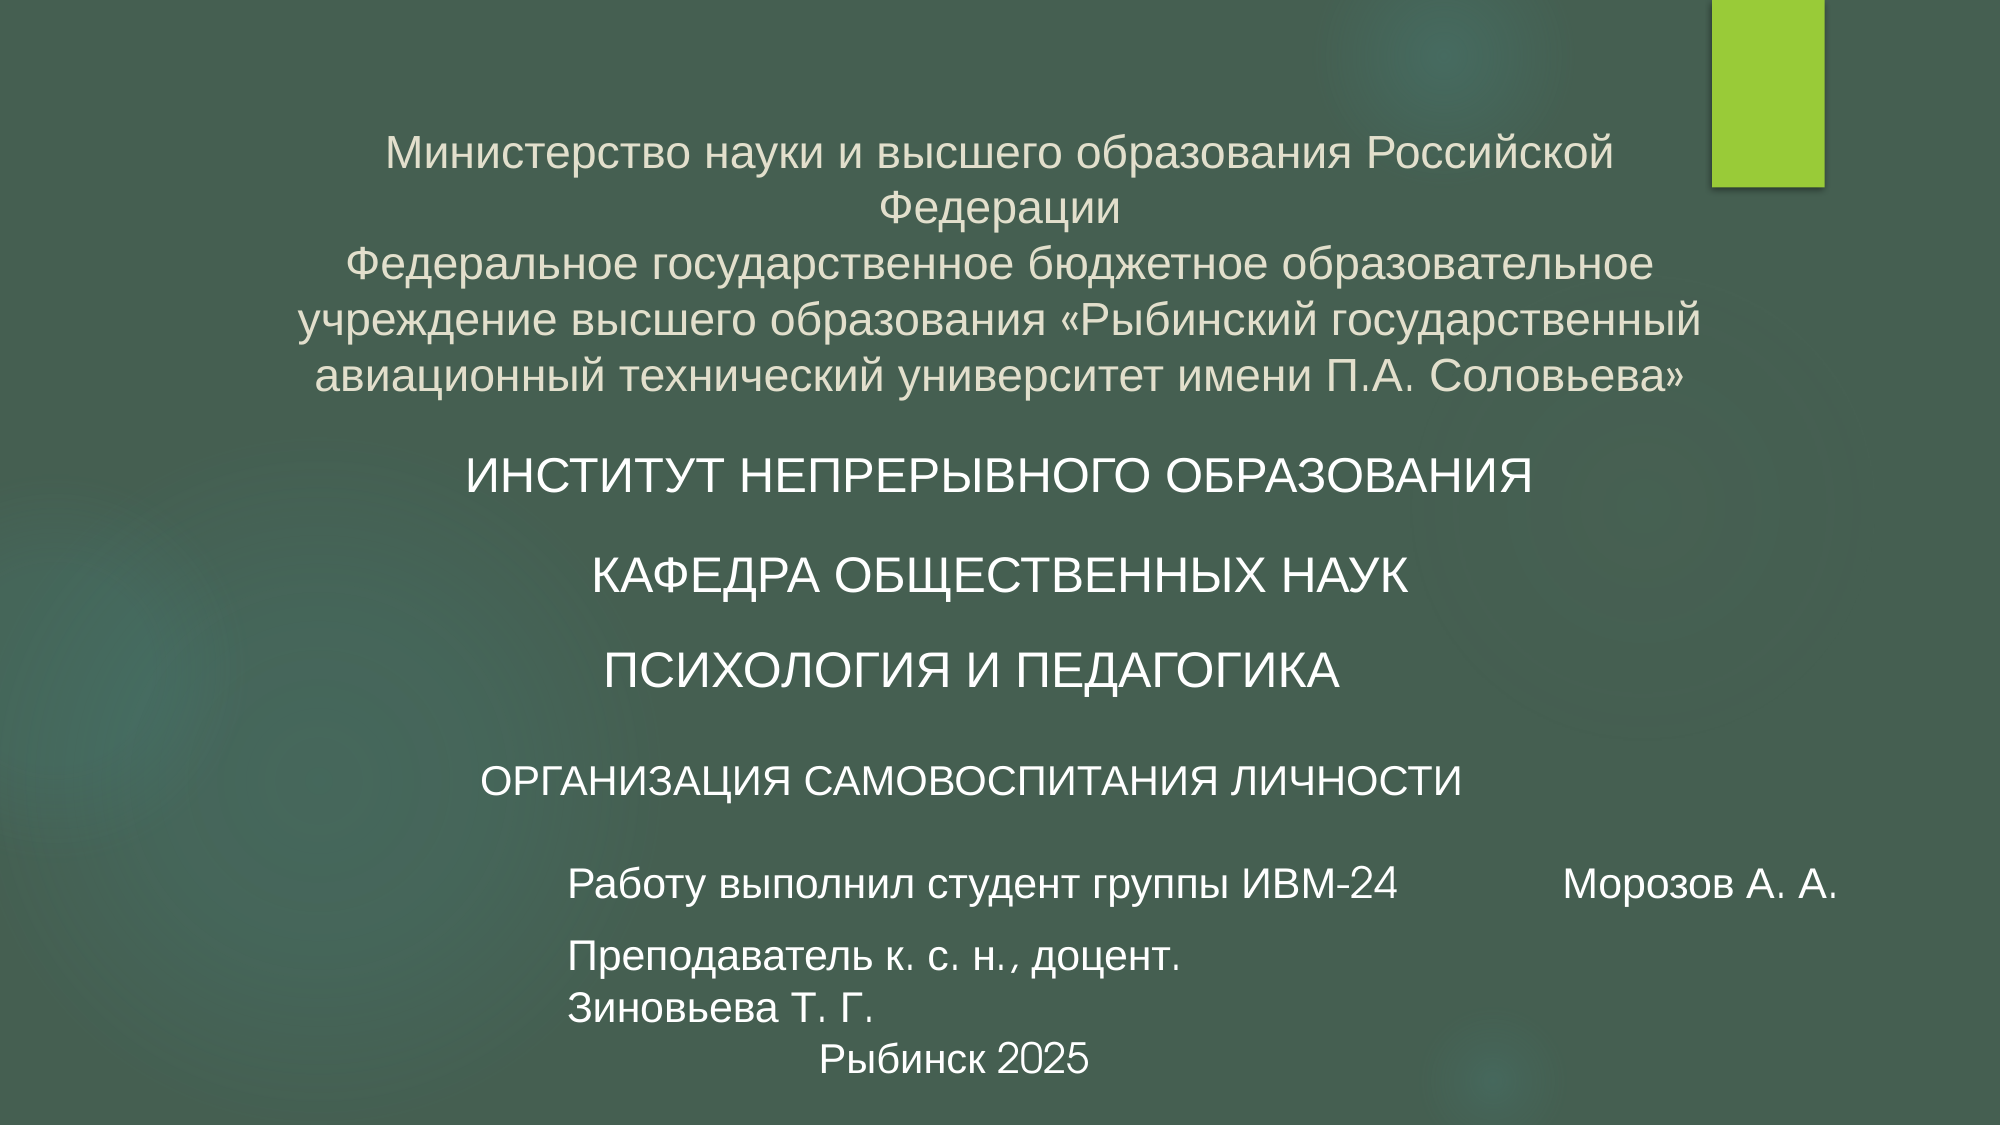

# Министерство науки и высшего образования Российской Федерации Федеральное государственное бюджетное образовательное учреждение высшего образования «Рыбинский государственный авиационный технический университет имени П.А. Соловьева»
Институт непрерывного образования
Кафедра общественных наук
Психология и педагогика

Организация самовоспитания личности
Работу выполнил студент группы ИВМ-24              Морозов А. А.
Преподаватель к. с. н., доцент.		    		    	Зиновьева Т. Г.
Рыбинск 2025